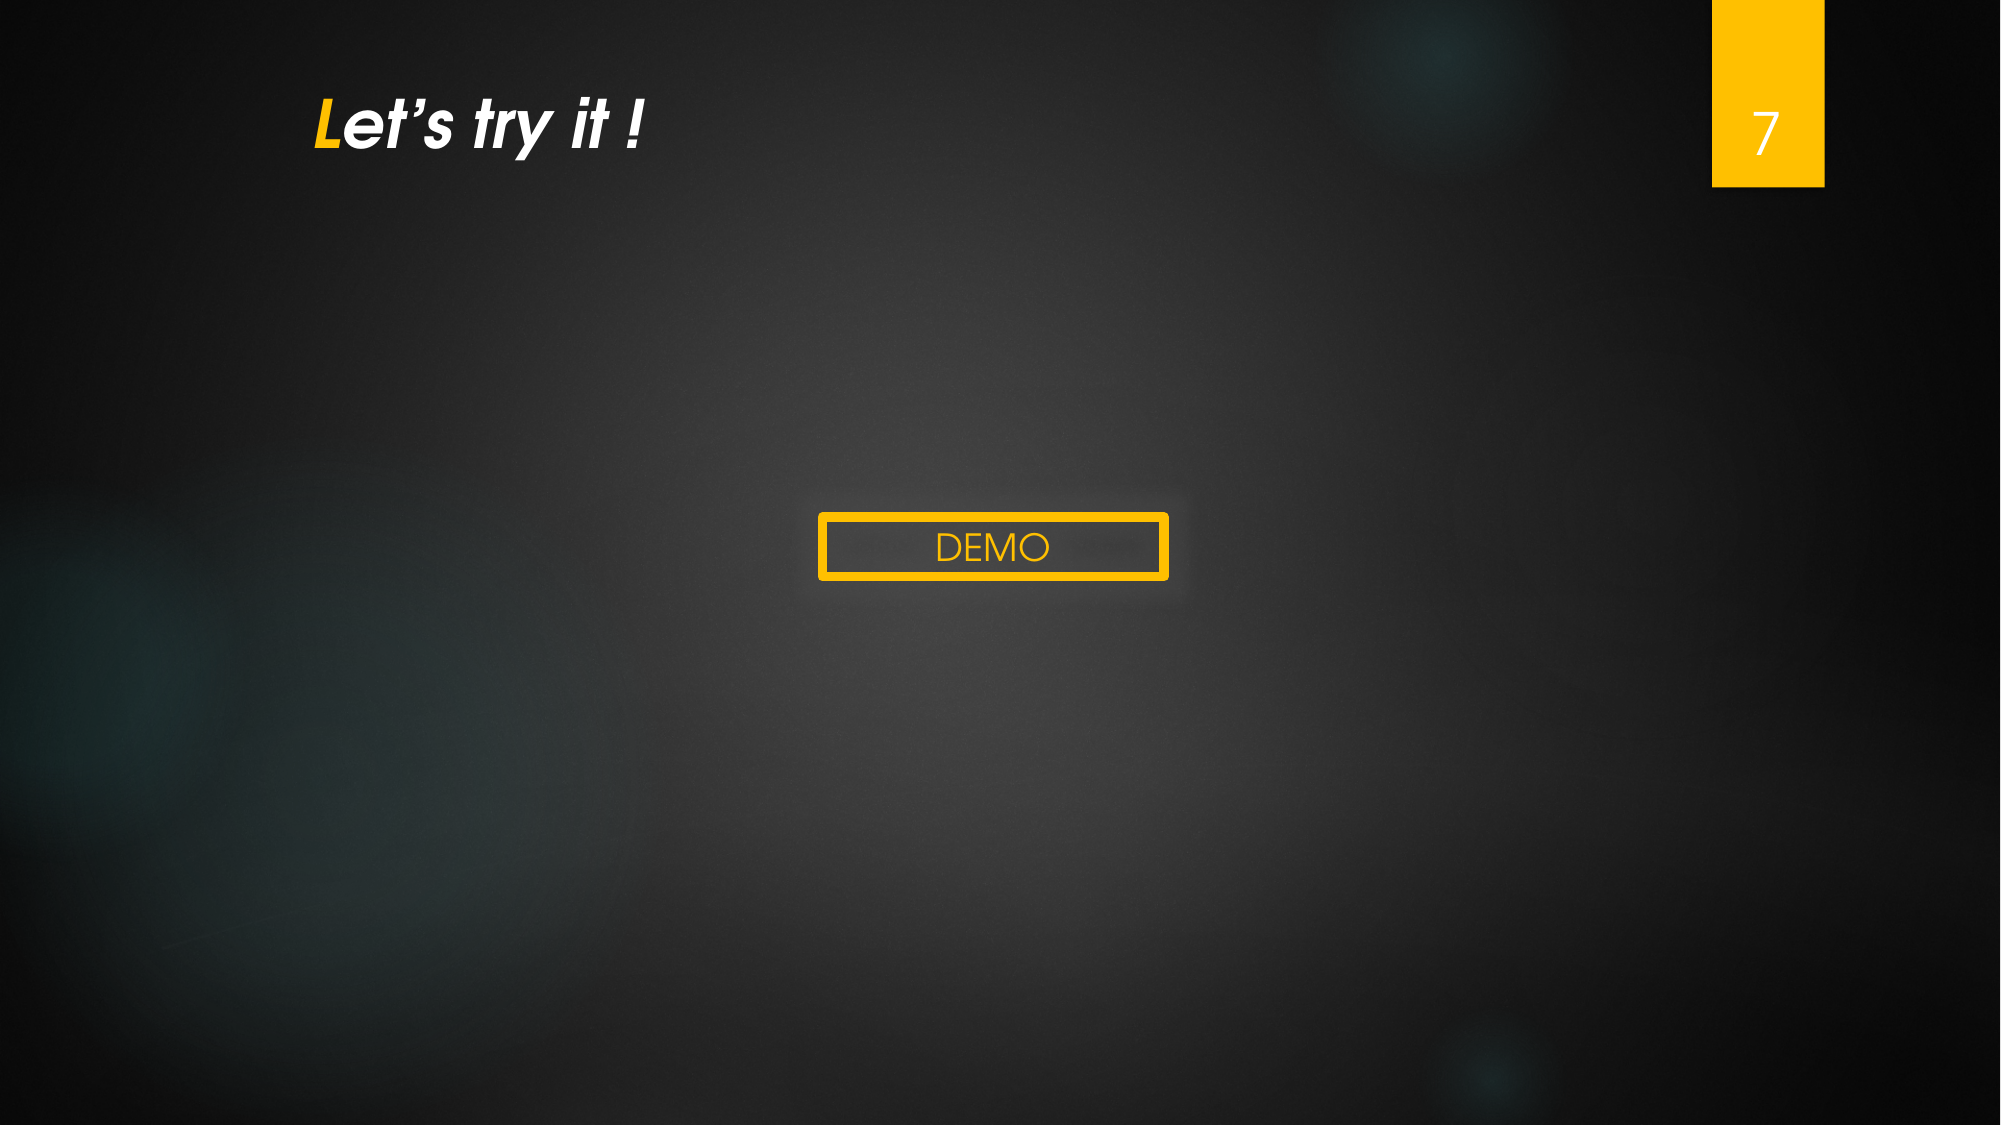

7
# Let’s try it !
DEMO